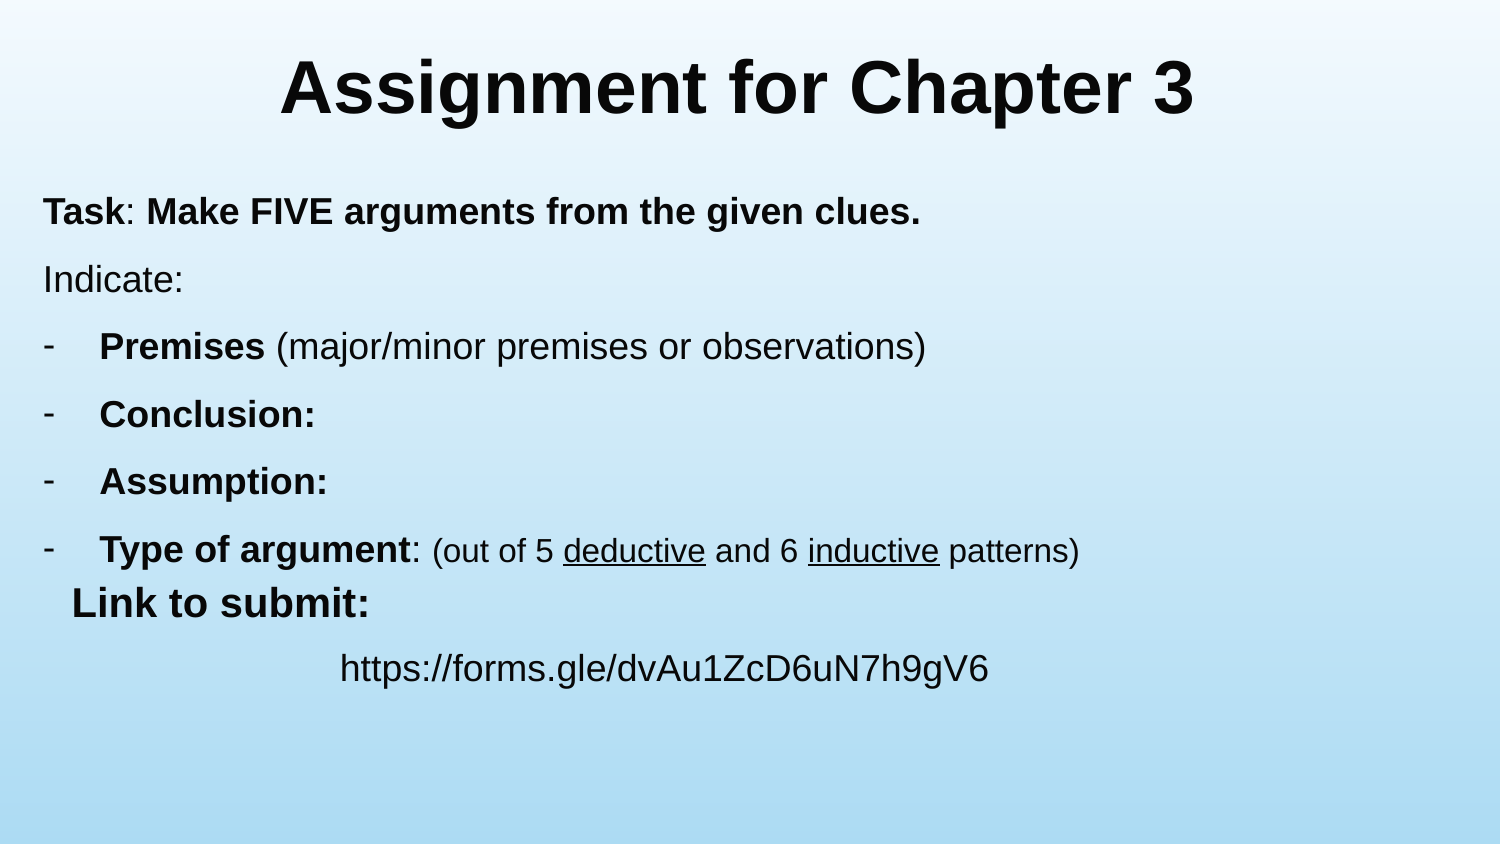

Assignment for Chapter 3

Task: Make FIVE arguments from the given clues.
Indicate:
Premises (major/minor premises or observations)
Conclusion:
Assumption:
Type of argument: (out of 5 deductive and 6 inductive patterns)
Link to submit:
https://forms.gle/dvAu1ZcD6uN7h9gV6